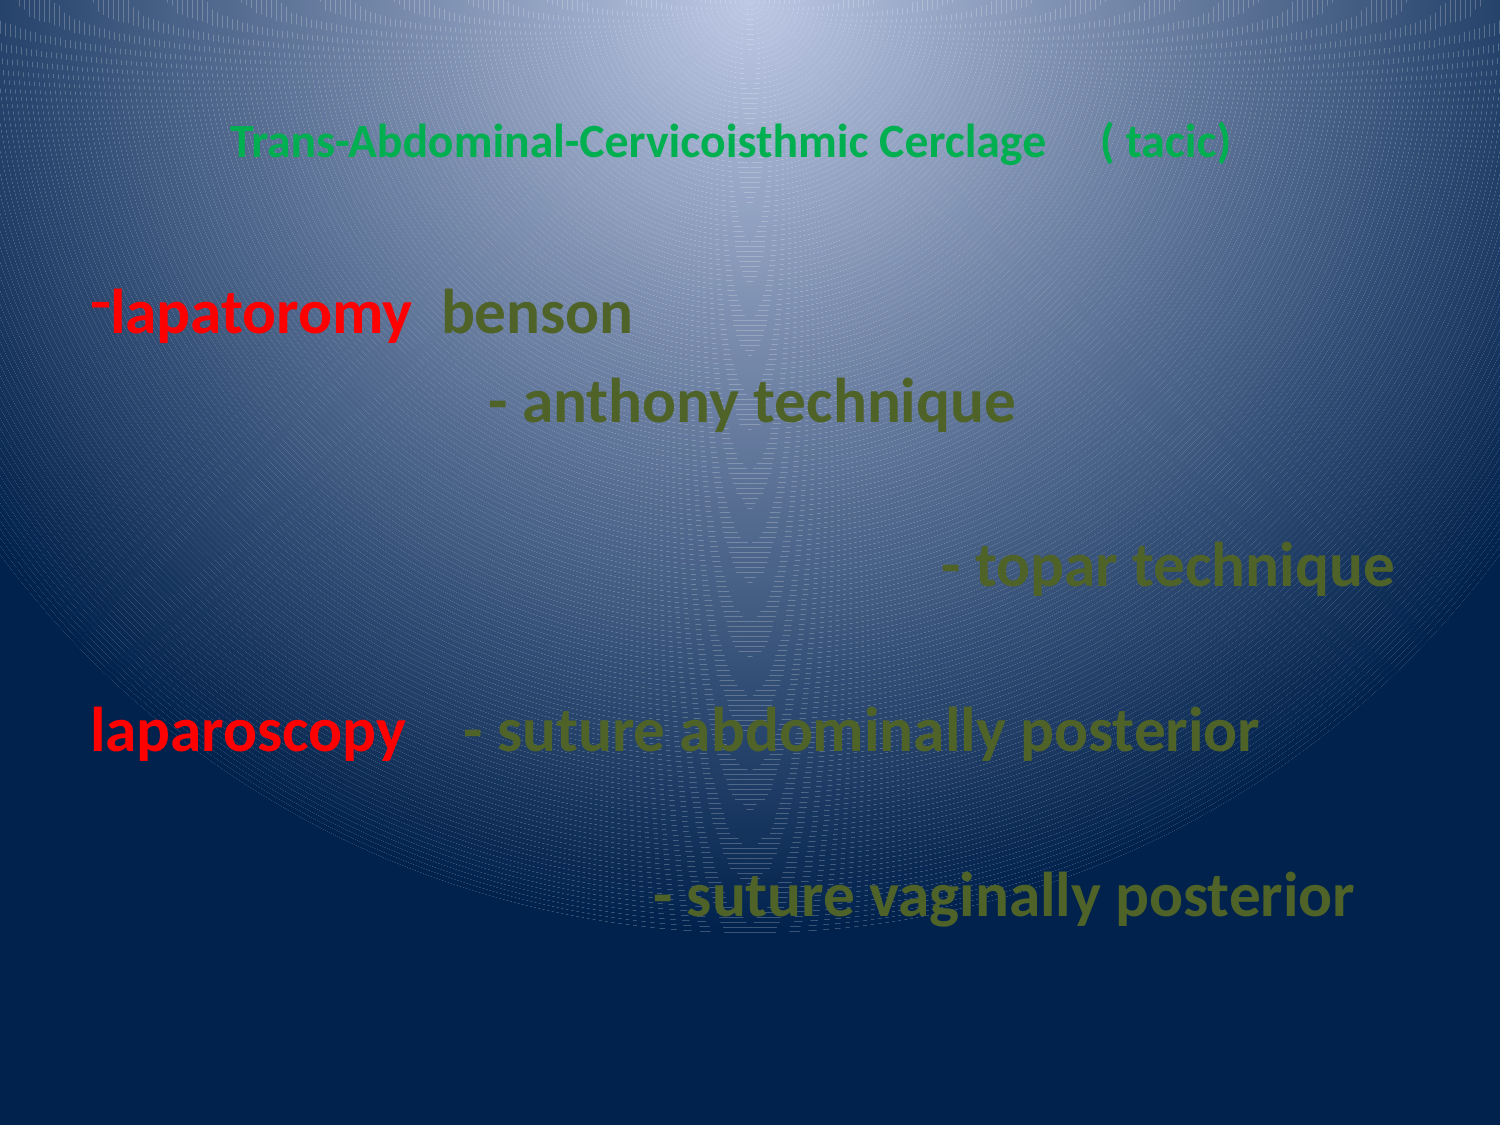

# Trans-Abdominal-Cervicoisthmic Cerclage     ( tacic)
lapatoromy  benson
                            - anthony technique
                                                                                                                                                        - topar technique
                                                                                        laparoscopy    - suture abdominally posterior
                                                                                                                                 - suture vaginally posterior